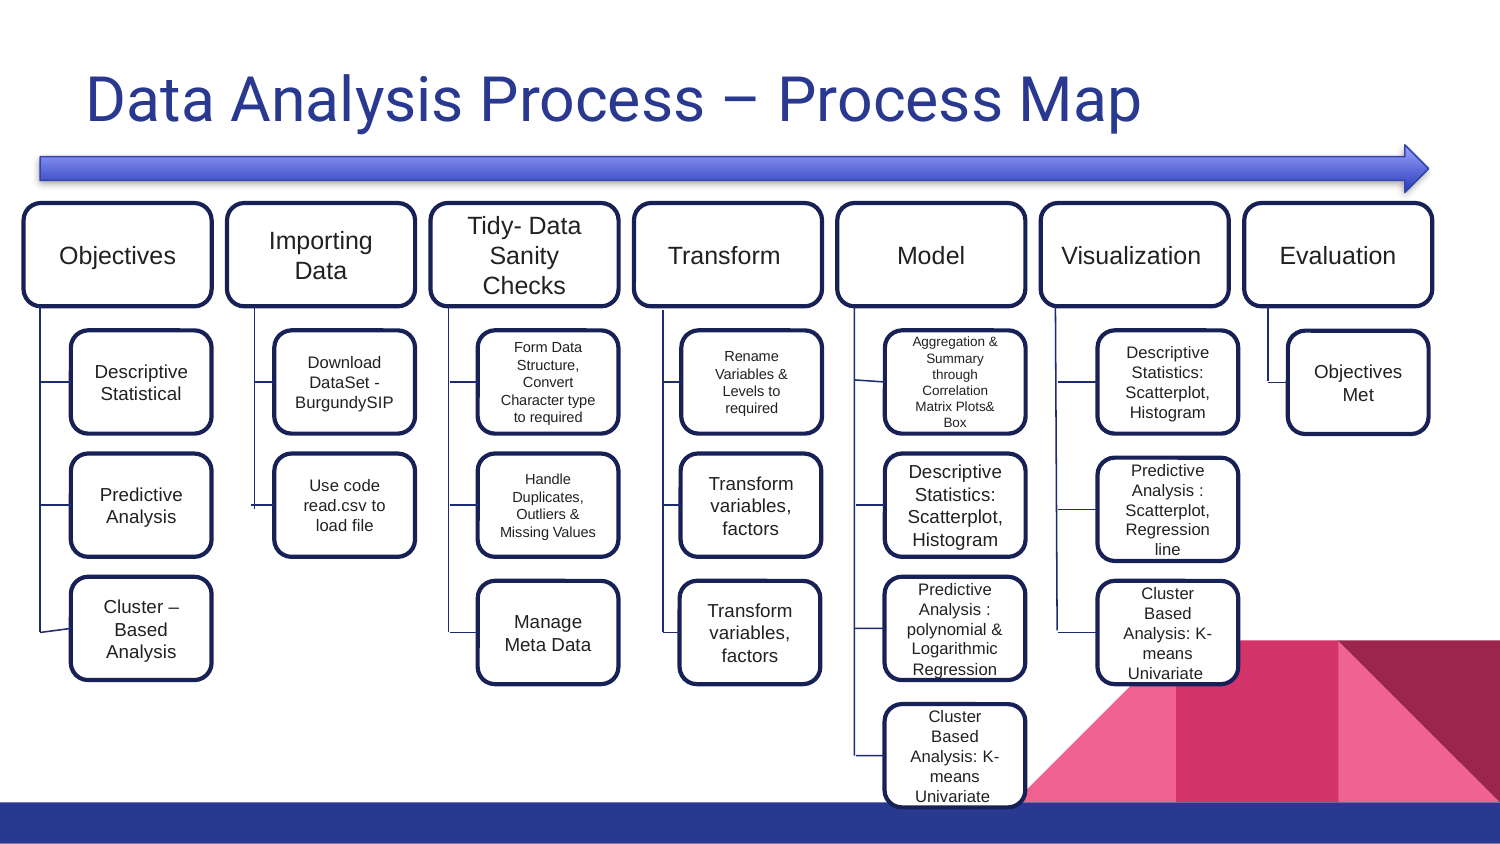

# Data Analysis Process – Process Map

Process Map
Objectives
Importing Data
Tidy- Data Sanity Checks
Transform
Model
Visualization
Evaluation
Descriptive Statistical
Download DataSet - BurgundySIP
Form Data Structure, Convert Character type to required
Rename Variables & Levels to required
Aggregation & Summary through Correlation Matrix Plots& Box
Descriptive Statistics: Scatterplot, Histogram
Objectives Met
Predictive Analysis
Use code read.csv to load file
Handle Duplicates, Outliers & Missing Values
Transform variables, factors
Descriptive Statistics: Scatterplot, Histogram
Predictive Analysis : Scatterplot, Regression line
Cluster – Based Analysis
Predictive Analysis : polynomial & Logarithmic Regression
Manage Meta Data
Transform variables, factors
Cluster Based Analysis: K- means Univariate
Cluster Based Analysis: K- means Univariate